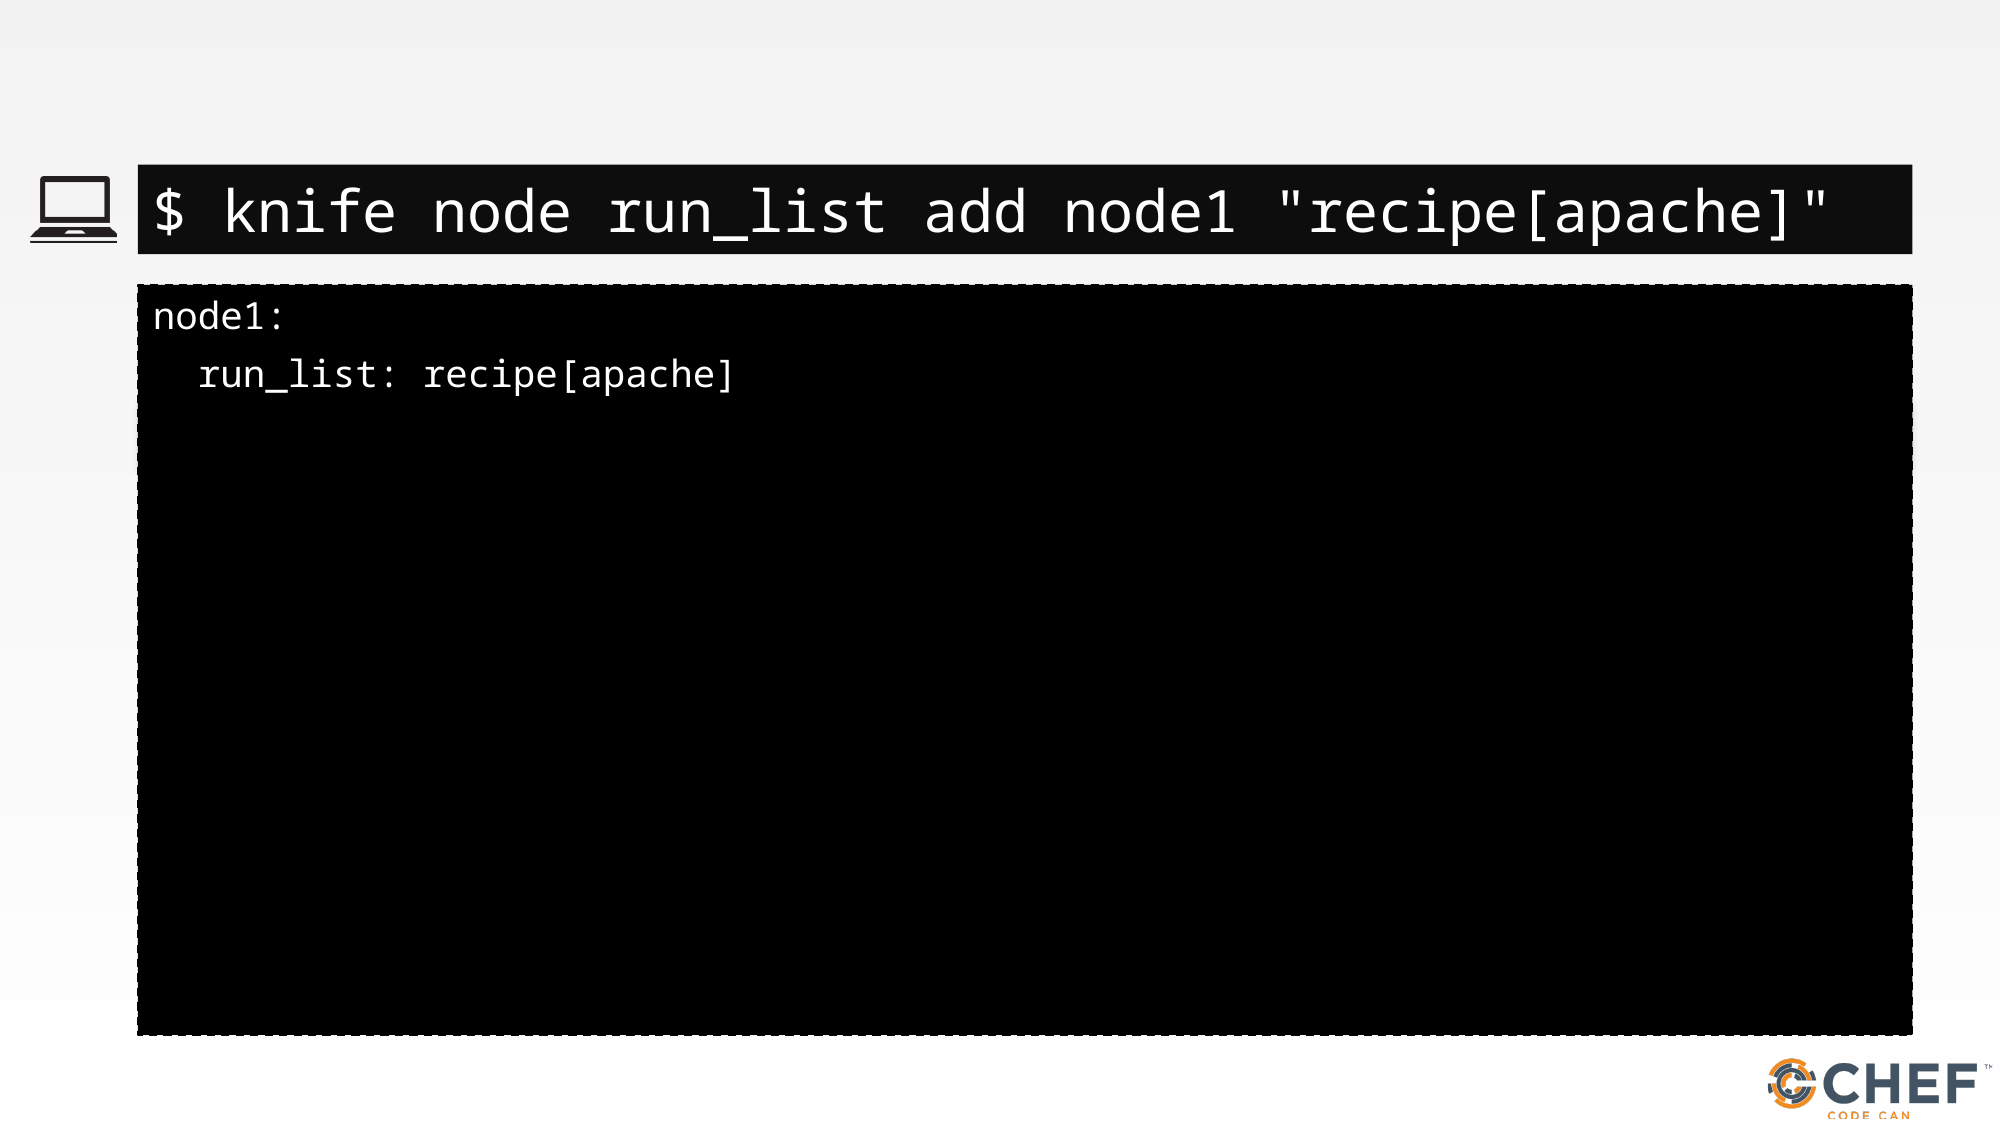

#
$ knife node run_list add node1 "recipe[apache]"
node1:
  run_list: recipe[apache]